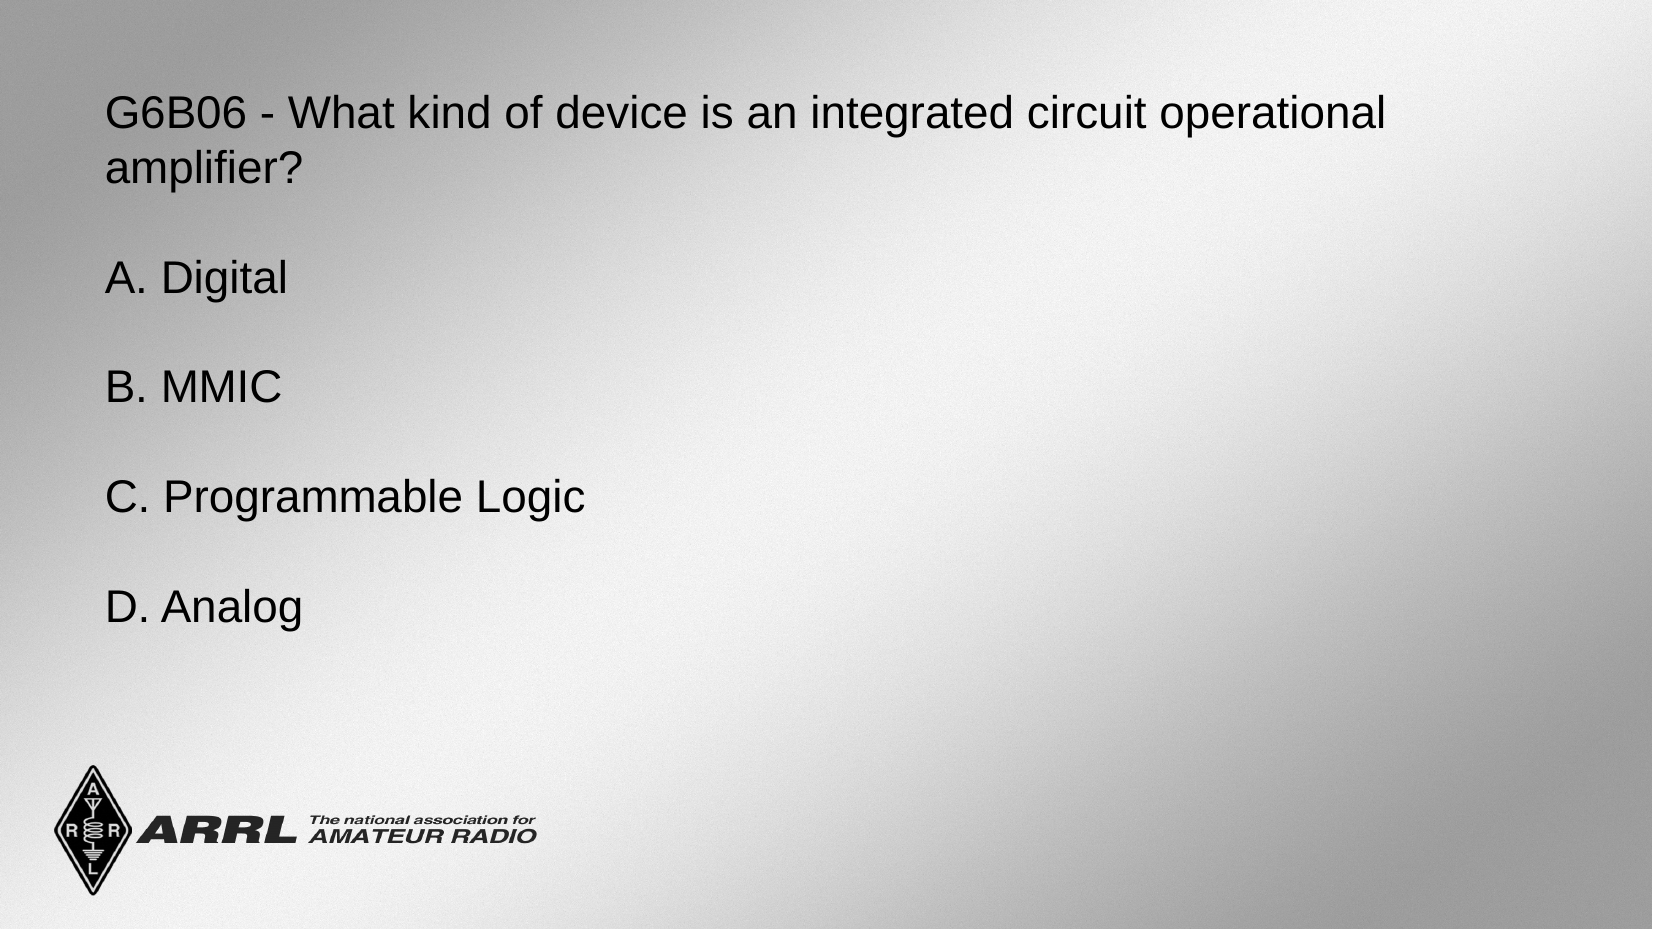

G6B06 - What kind of device is an integrated circuit operational amplifier?

A. Digital

B. MMIC

C. Programmable Logic

D. Analog